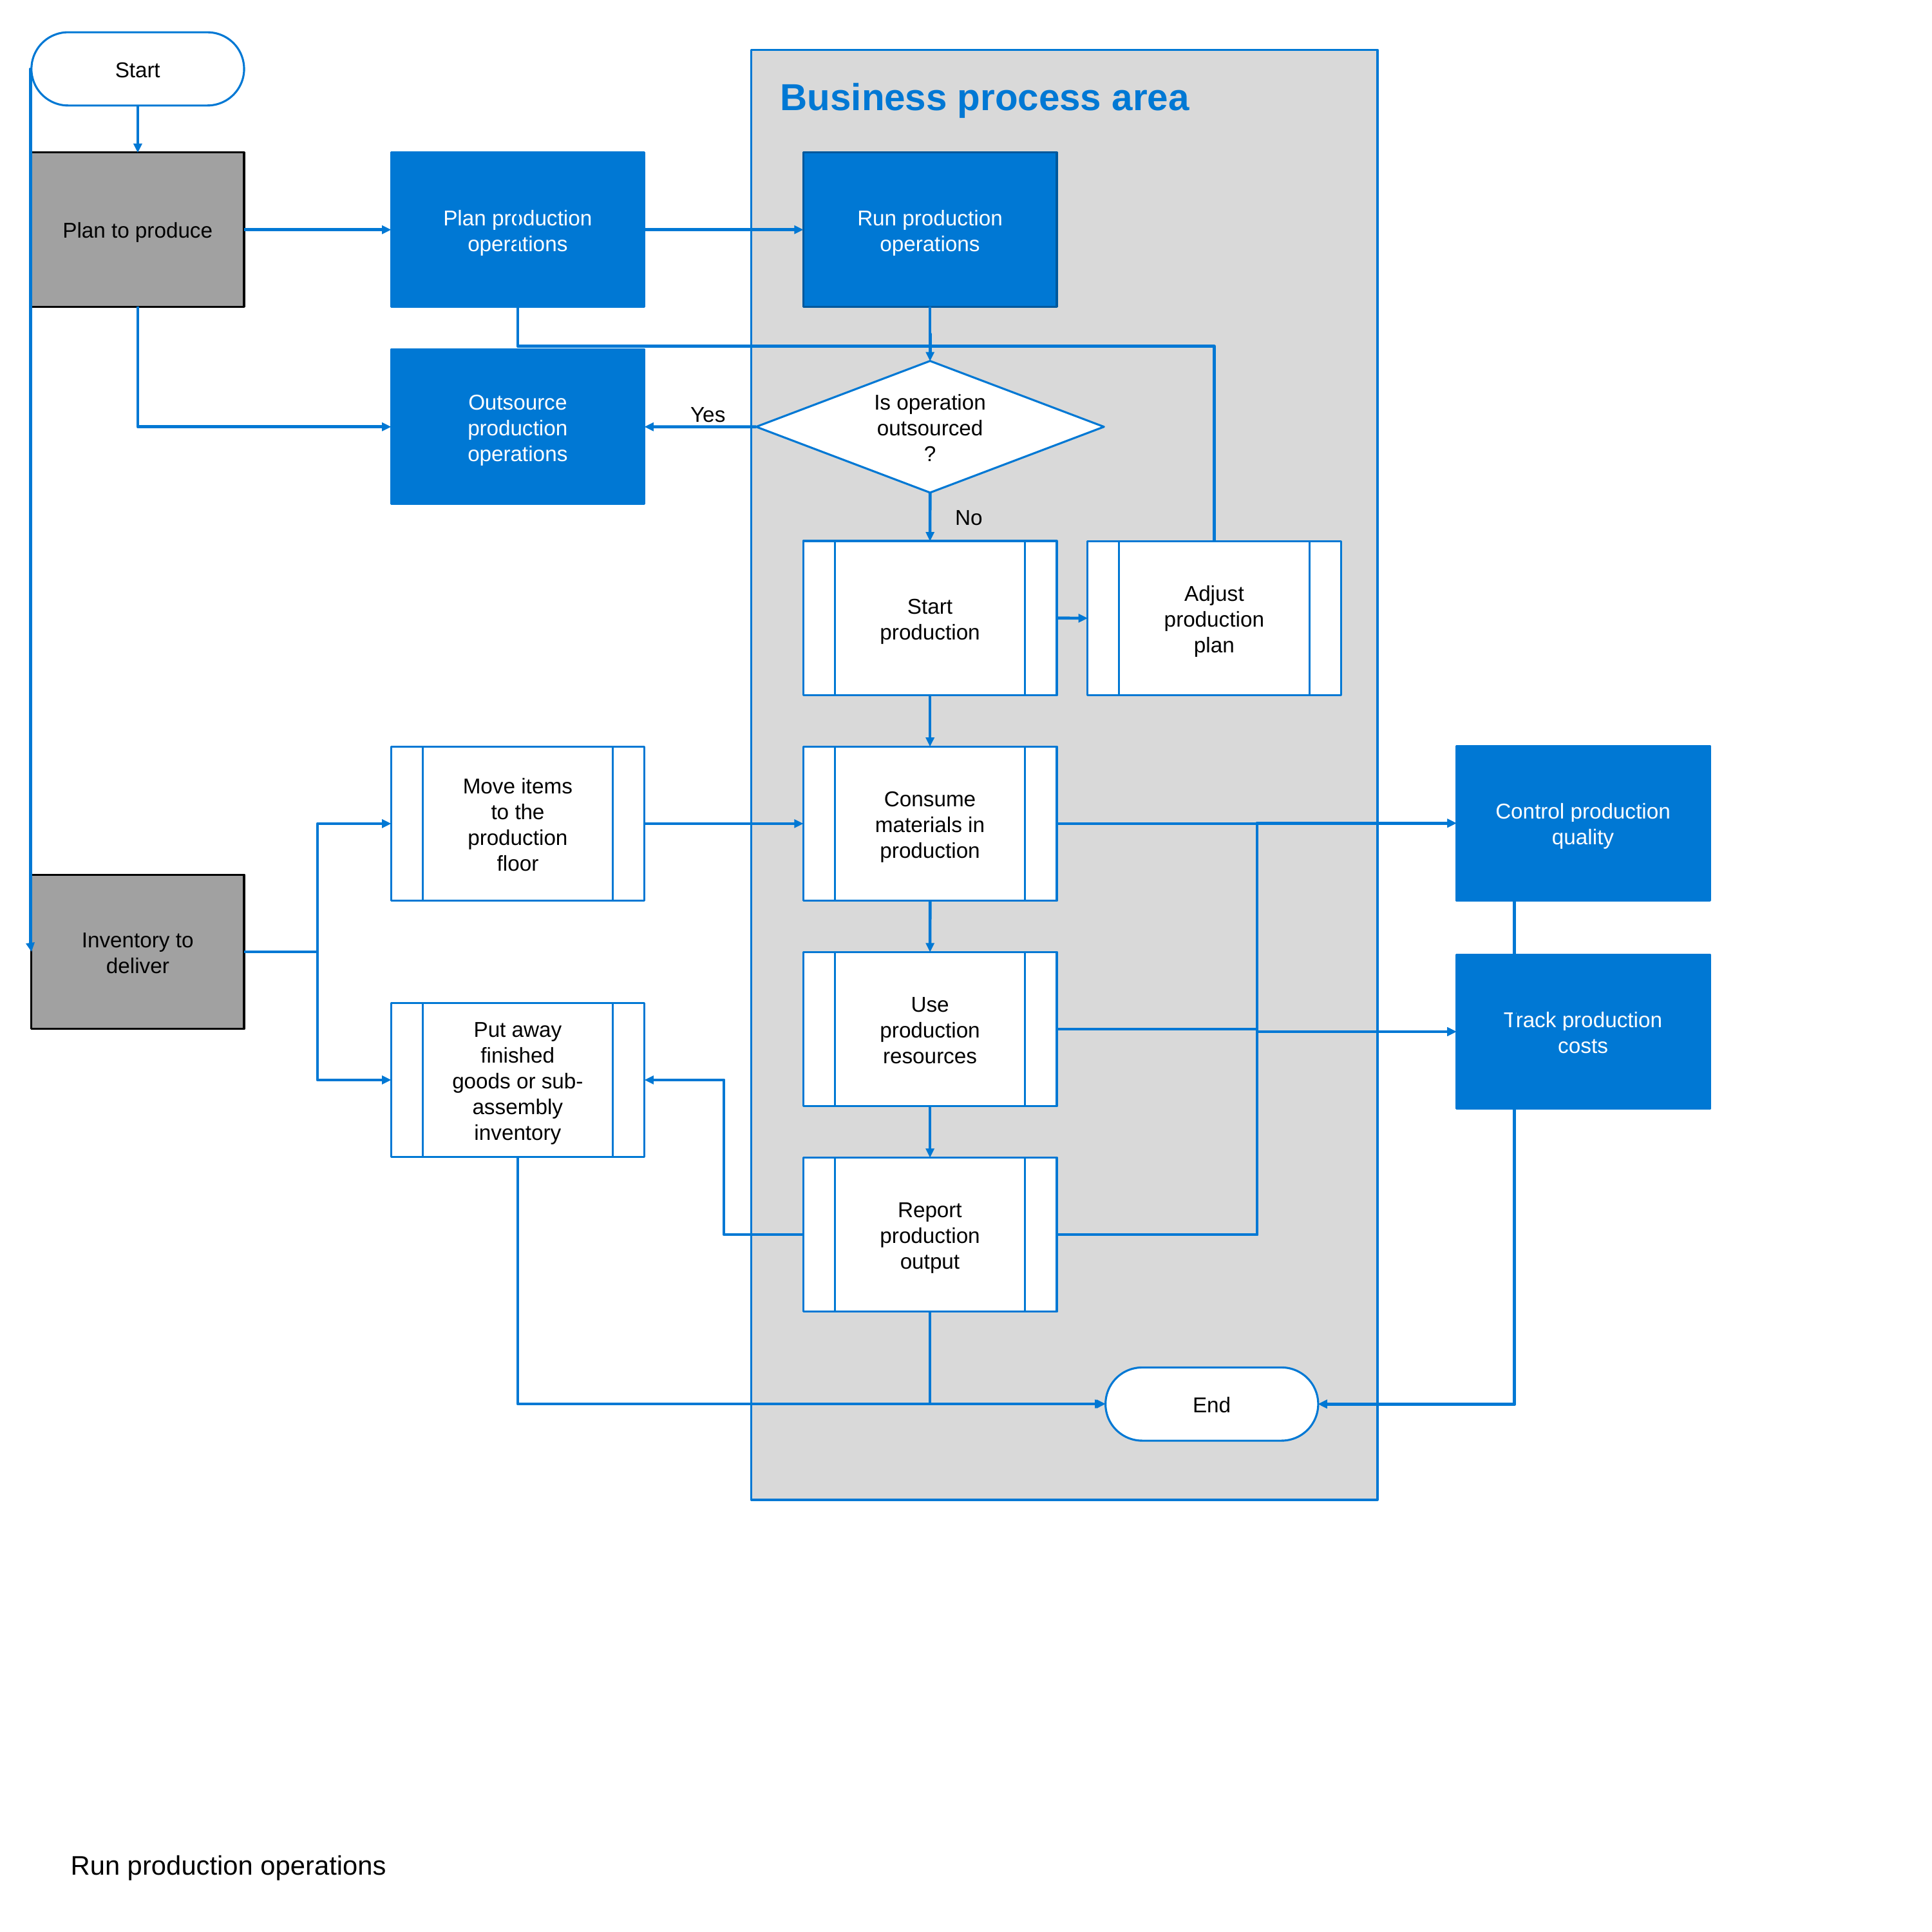

Start
Business process area
Plan to produce
Plan production operations
Run production operations
Outsource production operations
Is operation outsourced?
Yes
No
Start production
Adjust production plan
Control production quality
Move items to the production floor
Consume materials in production
Inventory to deliver
Use production resources
Track production costs
Put away finished goods or sub-assembly inventory
Report production output
End
Run production operations